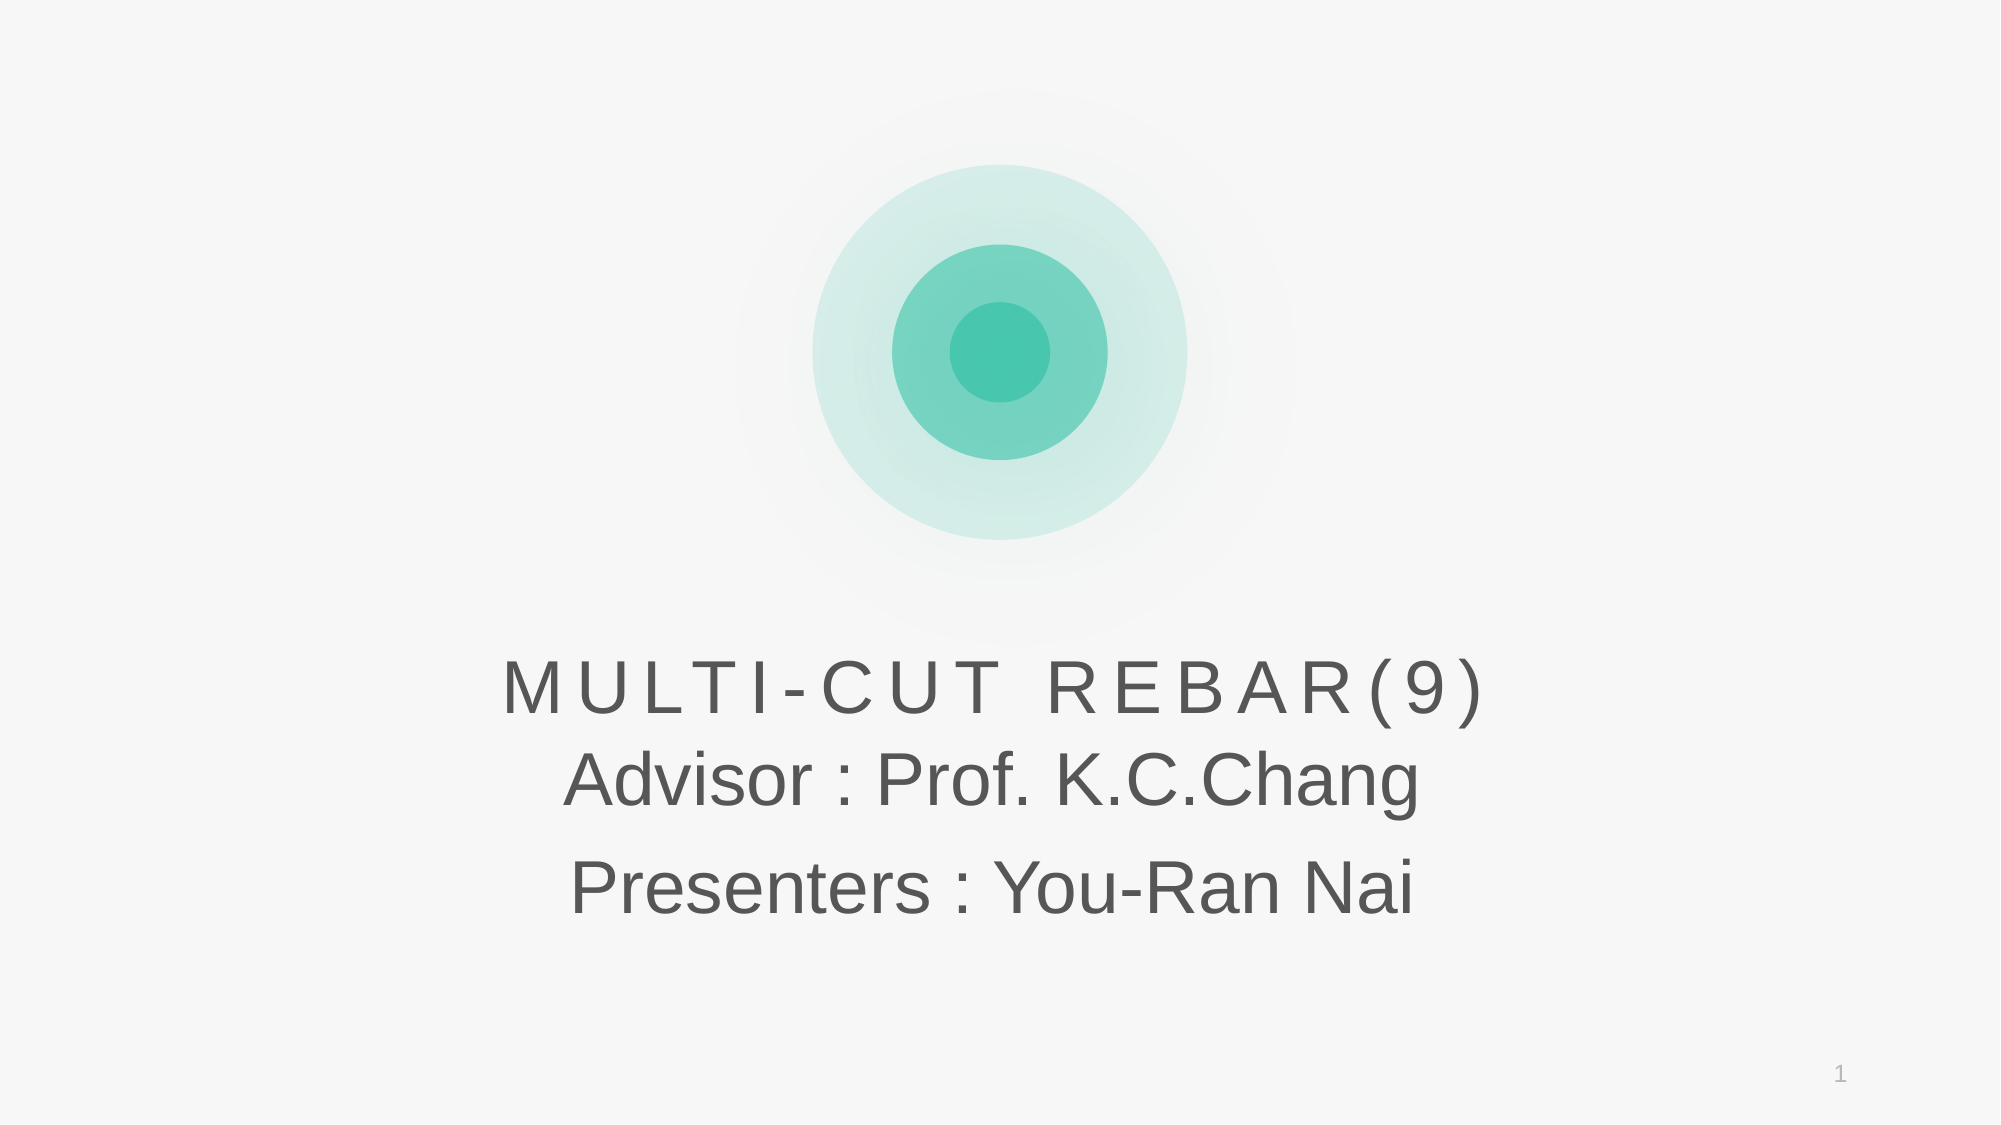

MULTI-CUT REBAR(9)
Advisor : Prof. K.C.Chang
Presenters : You-Ran Nai
1